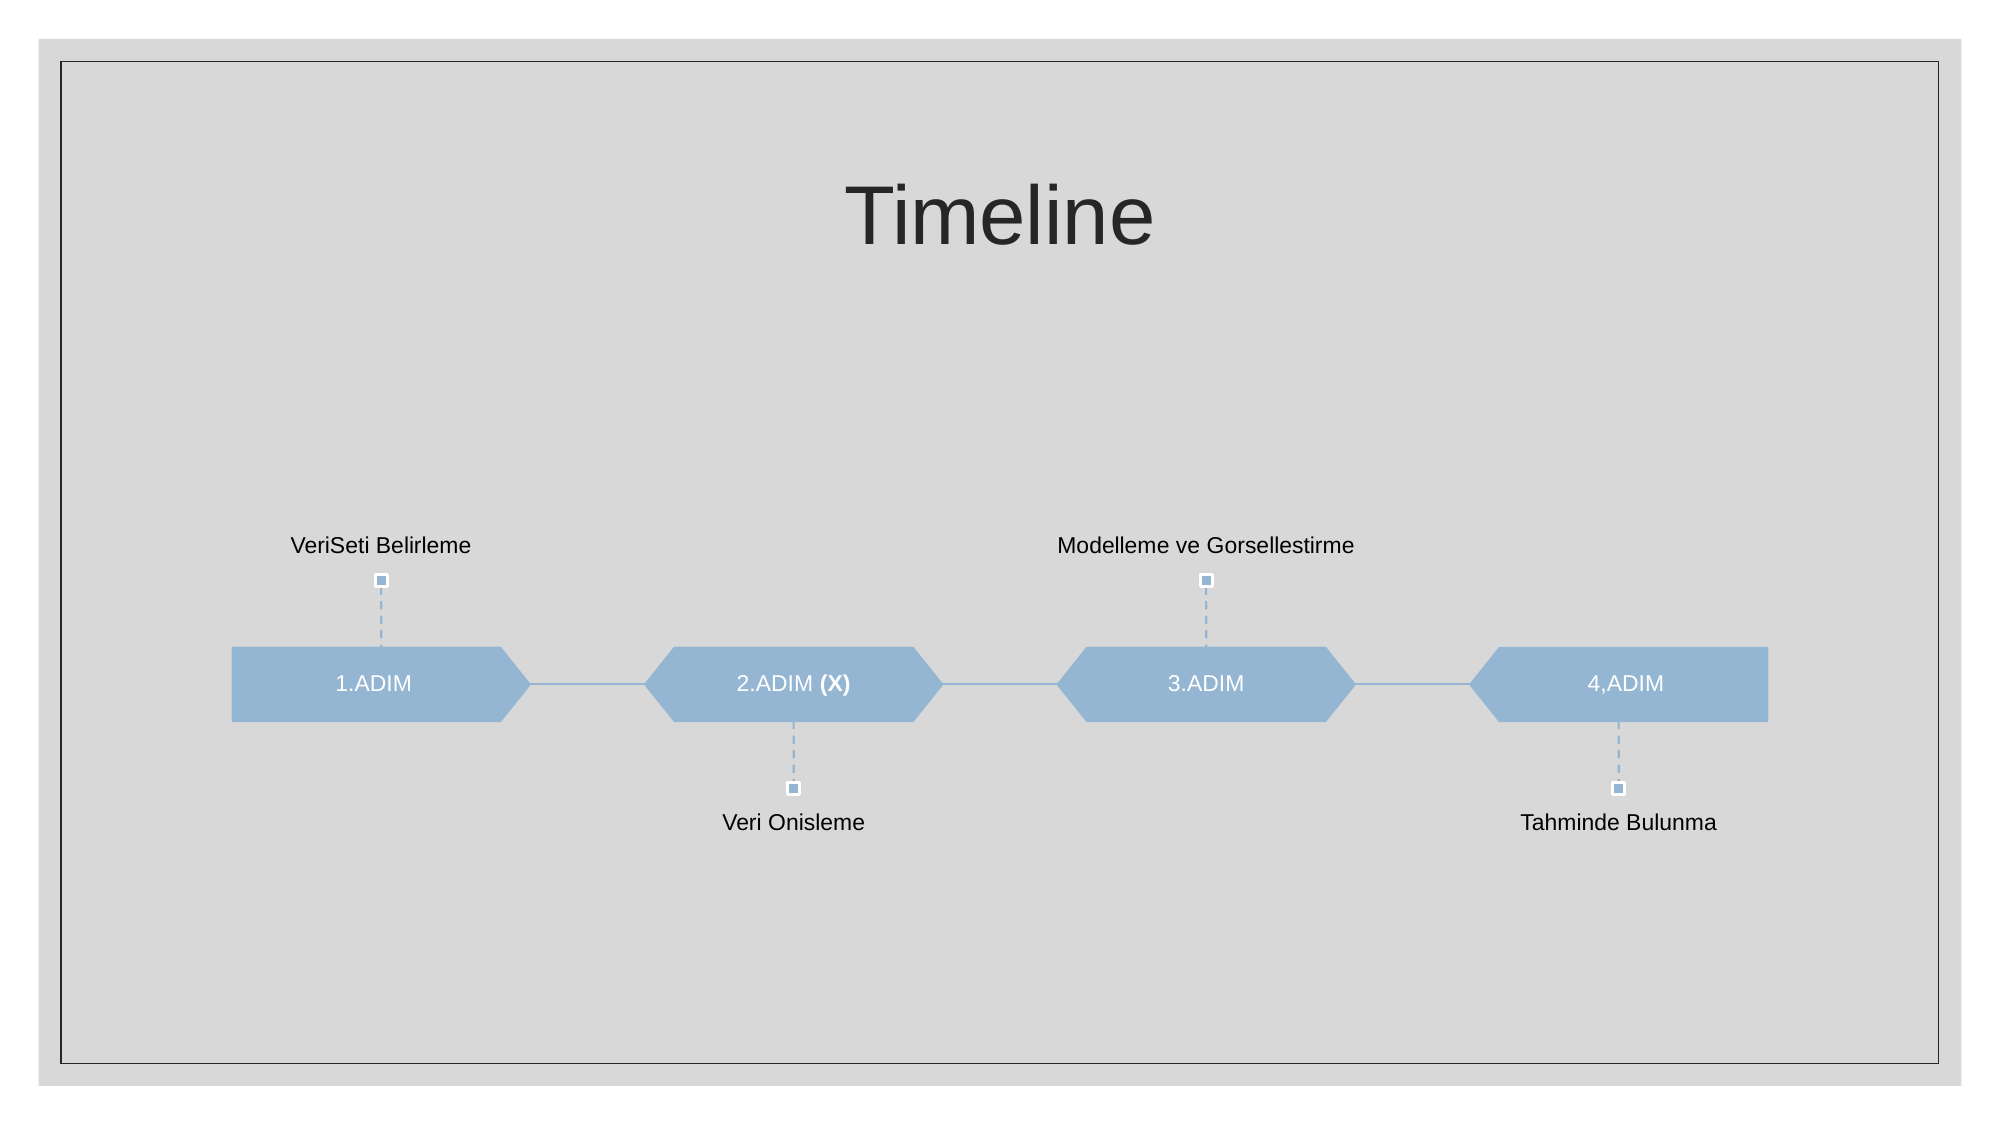

# Timeline
1.ADIM
VeriSeti Belirleme
2.ADIM (X)
Veri Onisleme
3.ADIM
Modelleme ve Gorsellestirme
4,ADIM
Tahminde Bulunma